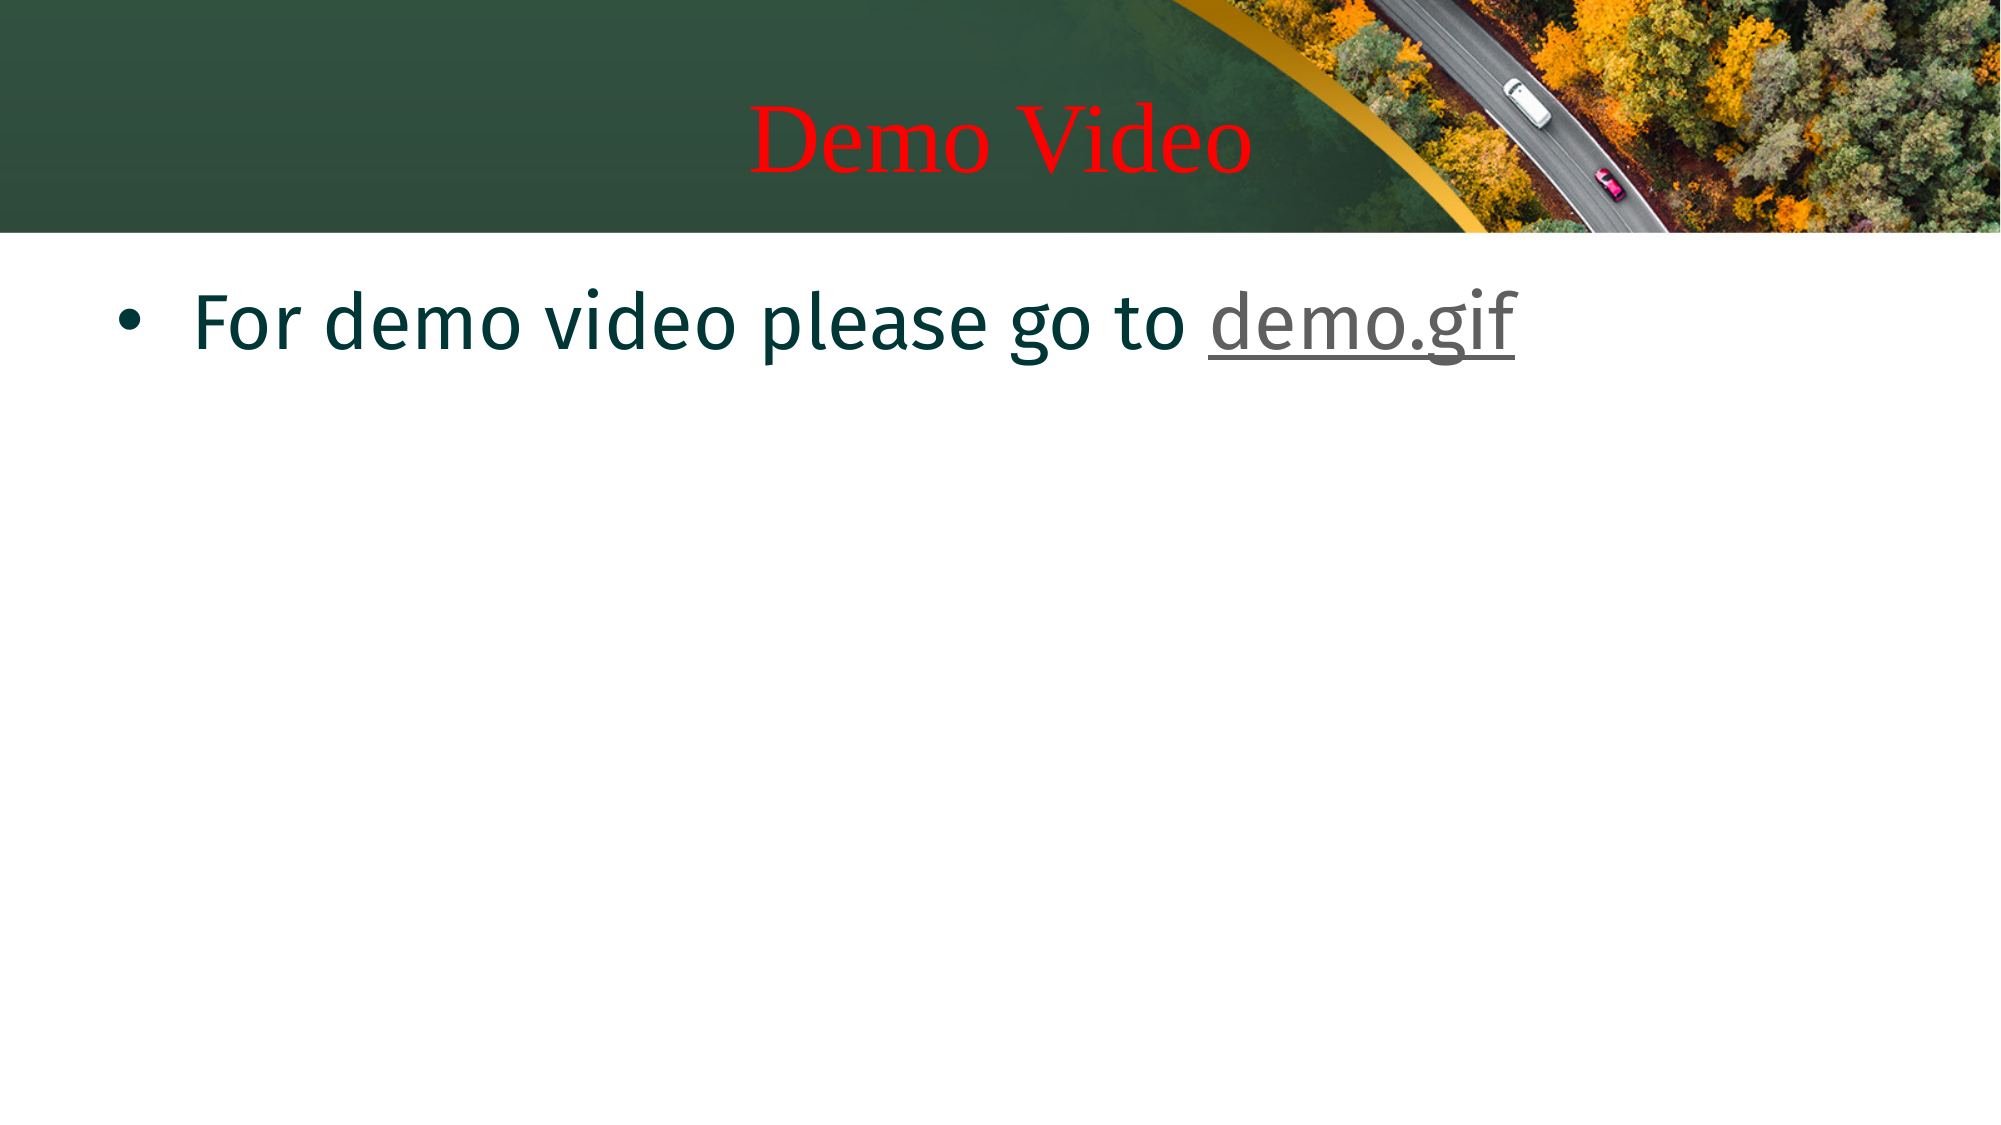

# Demo Video
For demo video please go to demo.gif